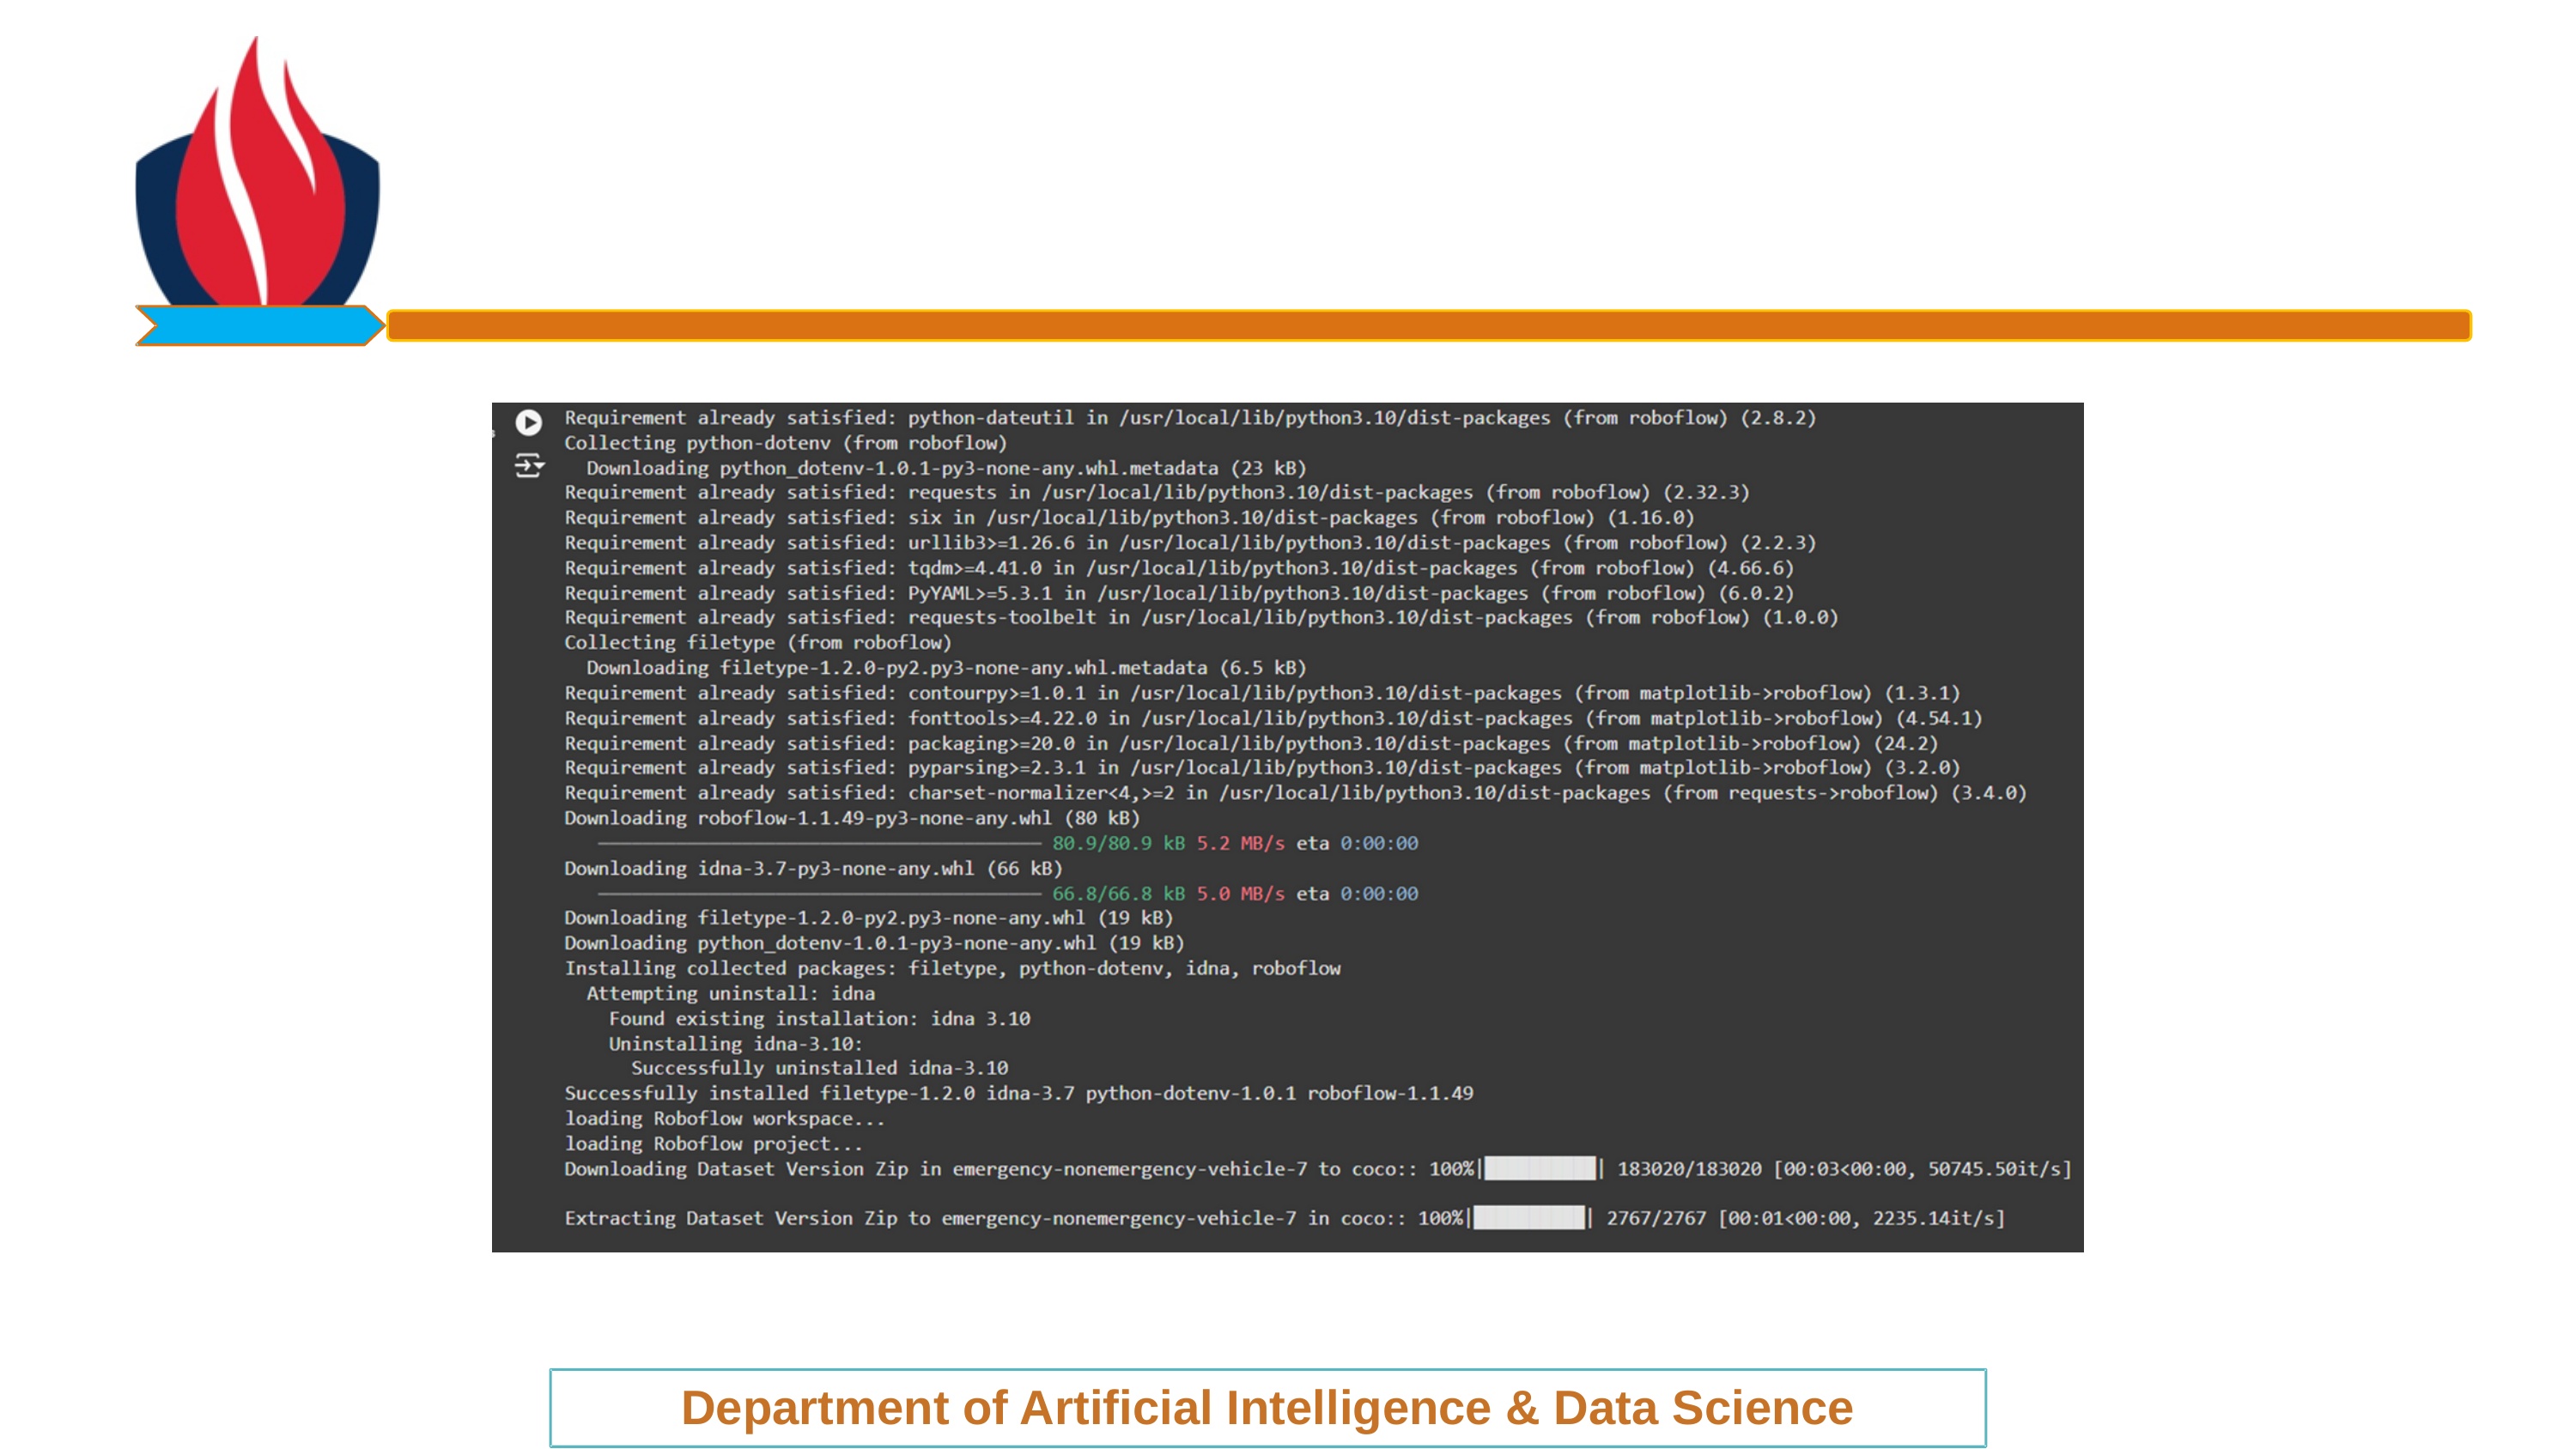

Department of Artificial Intelligence & Data Science